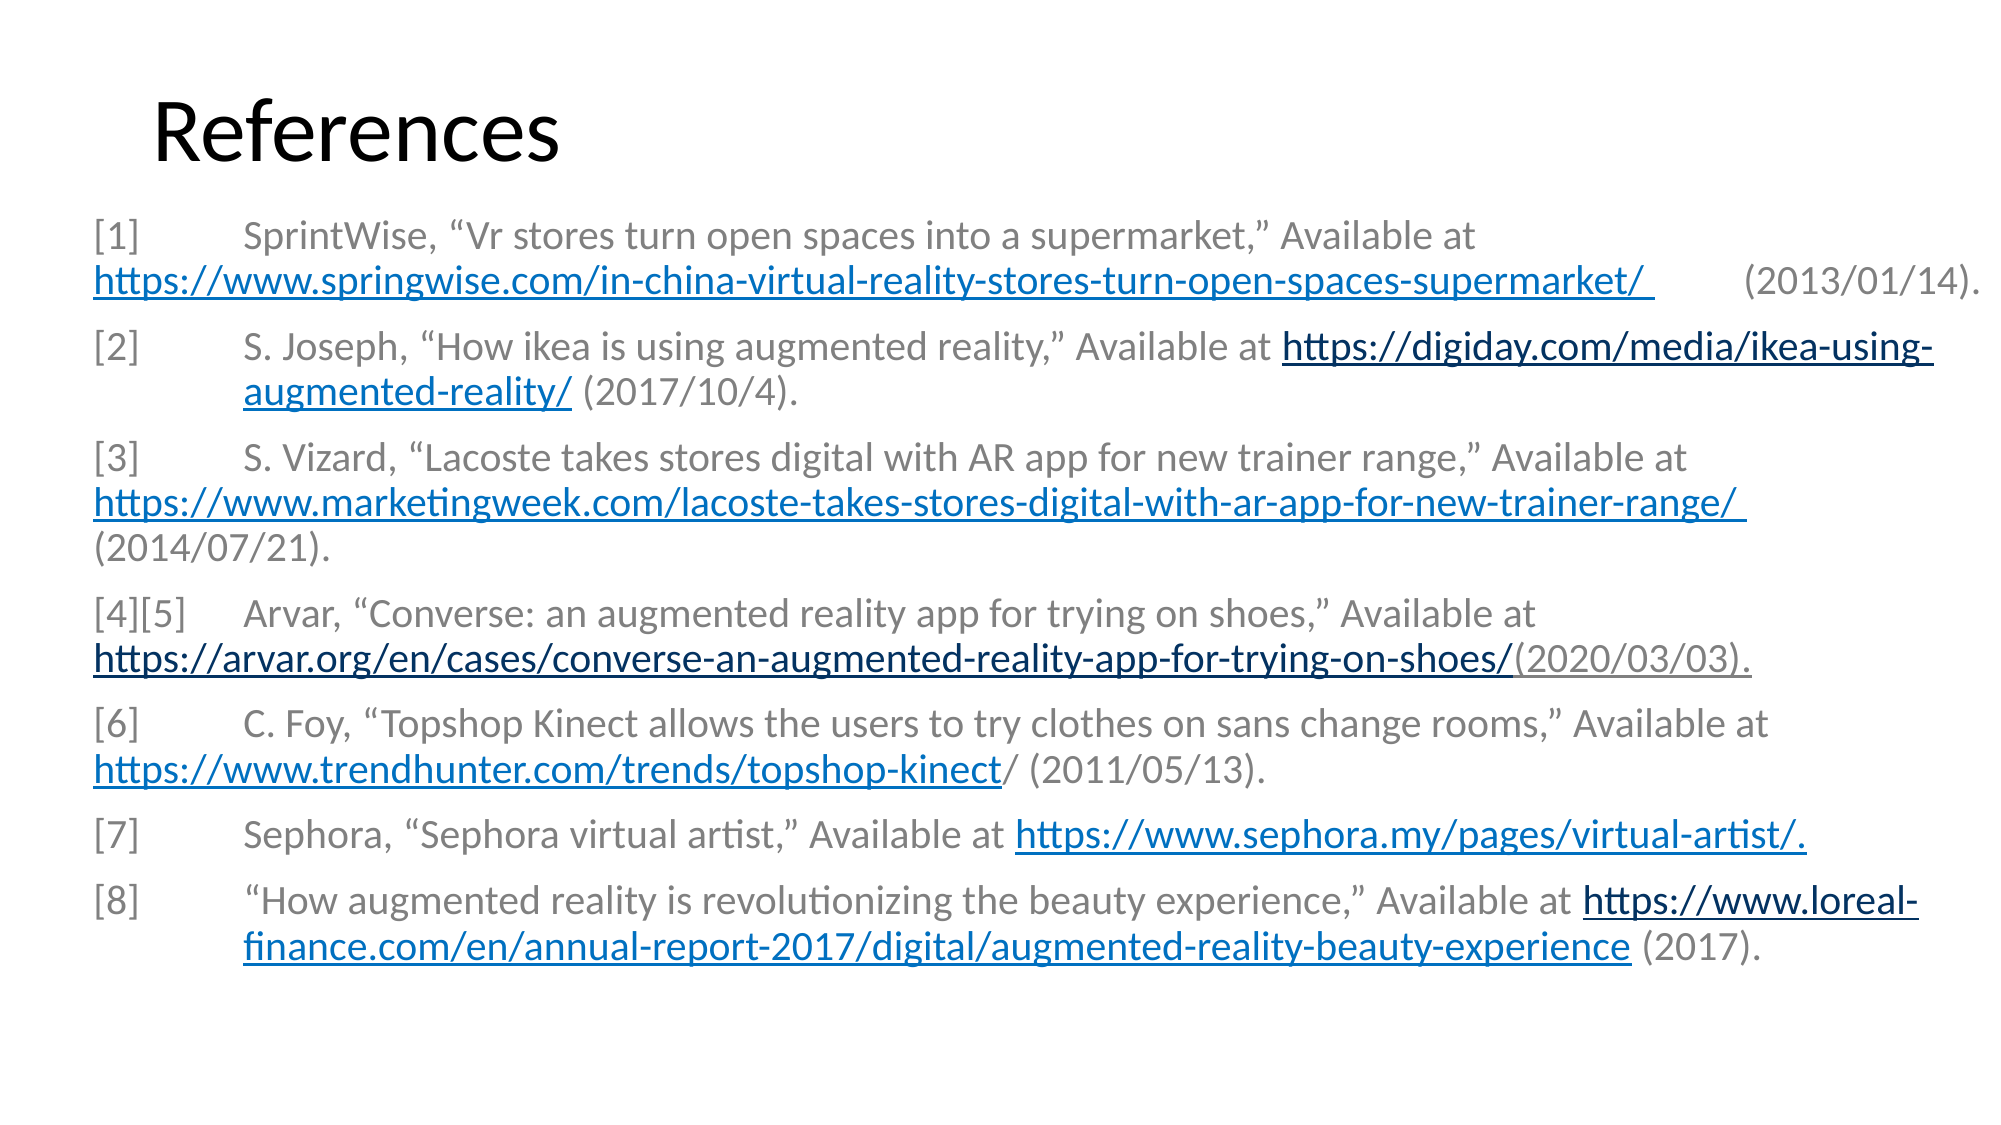

# References
[1] 	SprintWise, “Vr stores turn open spaces into a supermarket,” Available at 	https://www.springwise.com/in-china-virtual-reality-stores-turn-open-spaces-supermarket/ 	(2013/01/14).
[2] 	S. Joseph, “How ikea is using augmented reality,” Available at https://digiday.com/media/ikea-using-	augmented-reality/ (2017/10/4).
[3] 	S. Vizard, “Lacoste takes stores digital with AR app for new trainer range,” Available at 	https://www.marketingweek.com/lacoste-takes-stores-digital-with-ar-app-for-new-trainer-range/ 	(2014/07/21).
[4][5] 	Arvar, “Converse: an augmented reality app for trying on shoes,” Available at 	https://arvar.org/en/cases/converse-an-augmented-reality-app-for-trying-on-shoes/(2020/03/03).
[6] 	C. Foy, “Topshop Kinect allows the users to try clothes on sans change rooms,” Available at 	https://www.trendhunter.com/trends/topshop-kinect/ (2011/05/13).
[7] 	Sephora, “Sephora virtual artist,” Available at https://www.sephora.my/pages/virtual-artist/.
[8] 	“How augmented reality is revolutionizing the beauty experience,” Available at https://www.loreal-	finance.com/en/annual-report-2017/digital/augmented-reality-beauty-experience (2017).